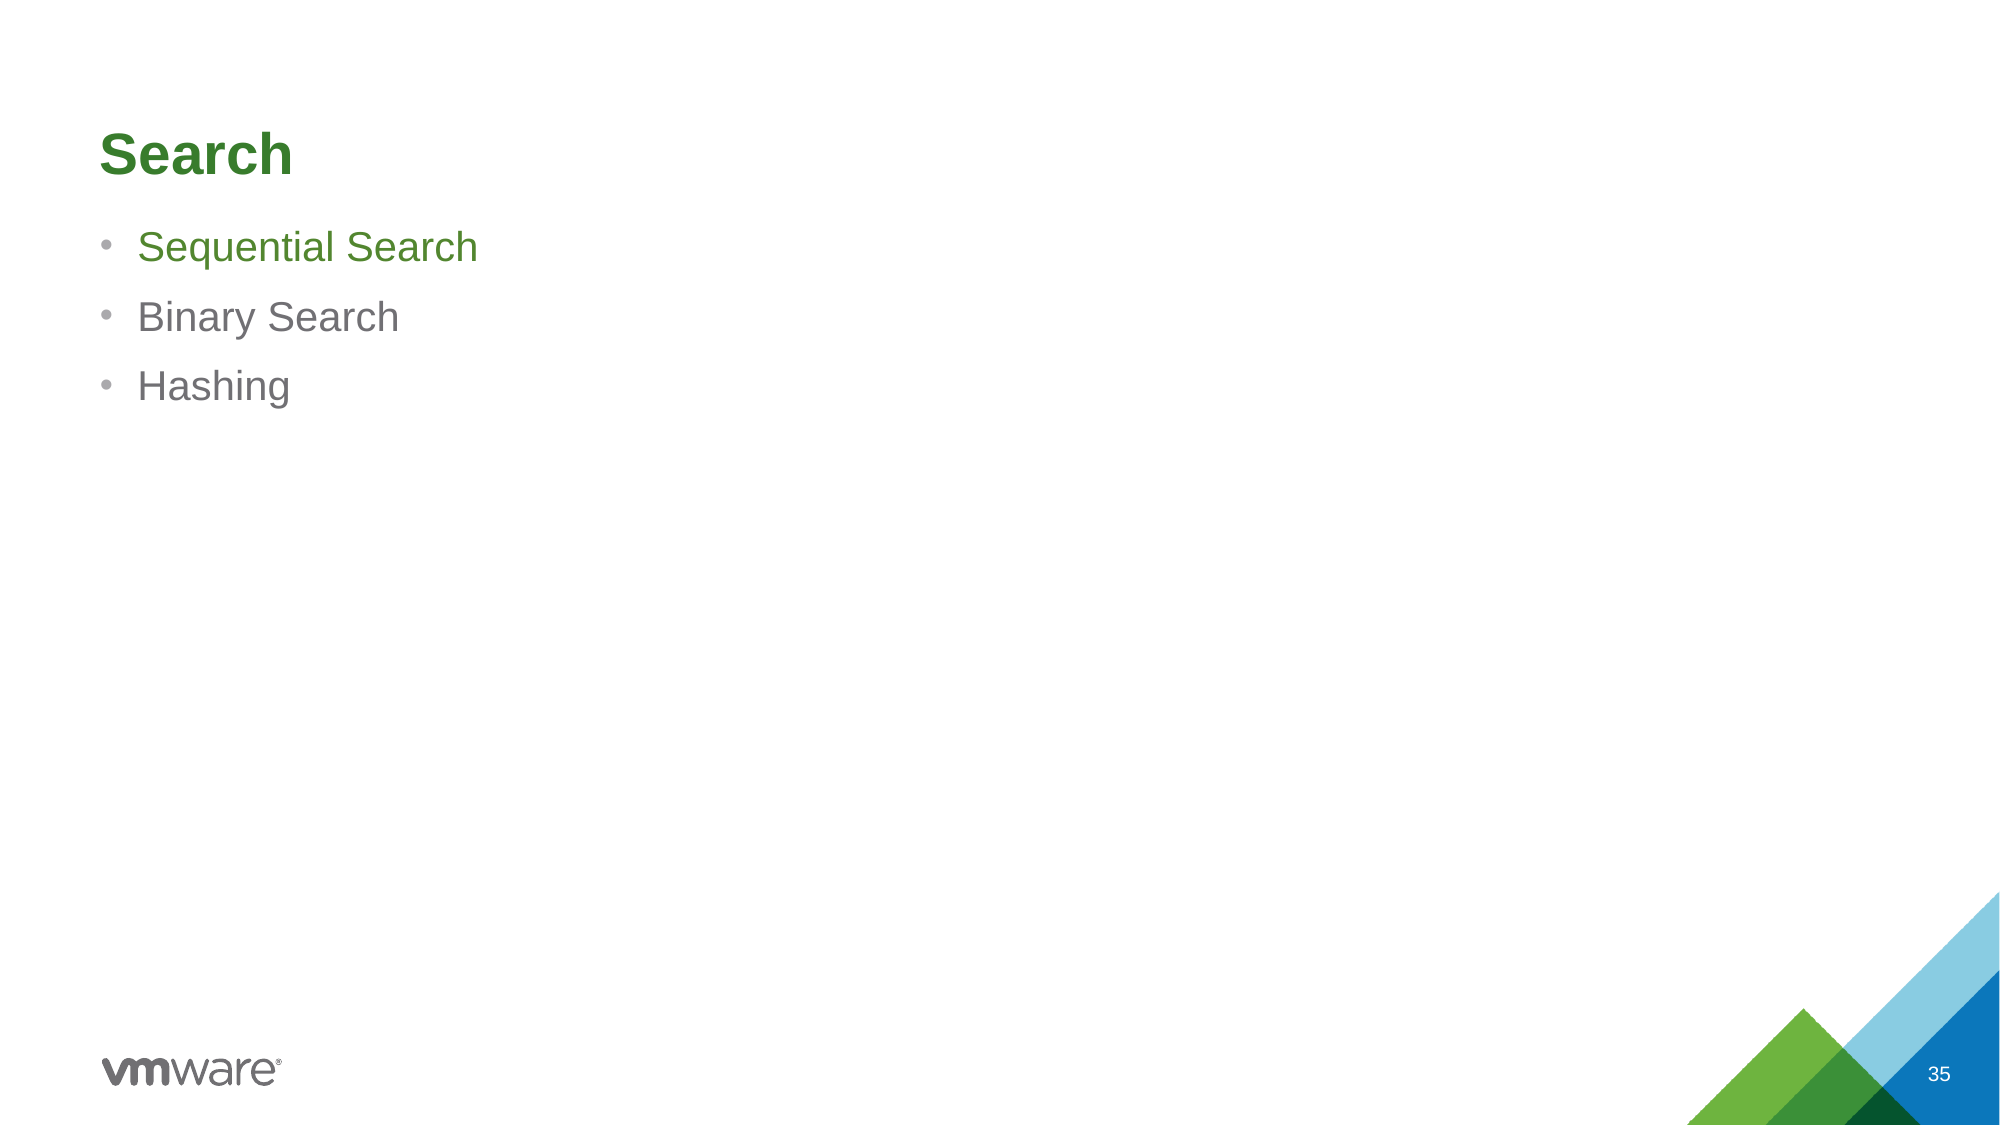

# Search
Sequential Search
Binary Search
Hashing
35